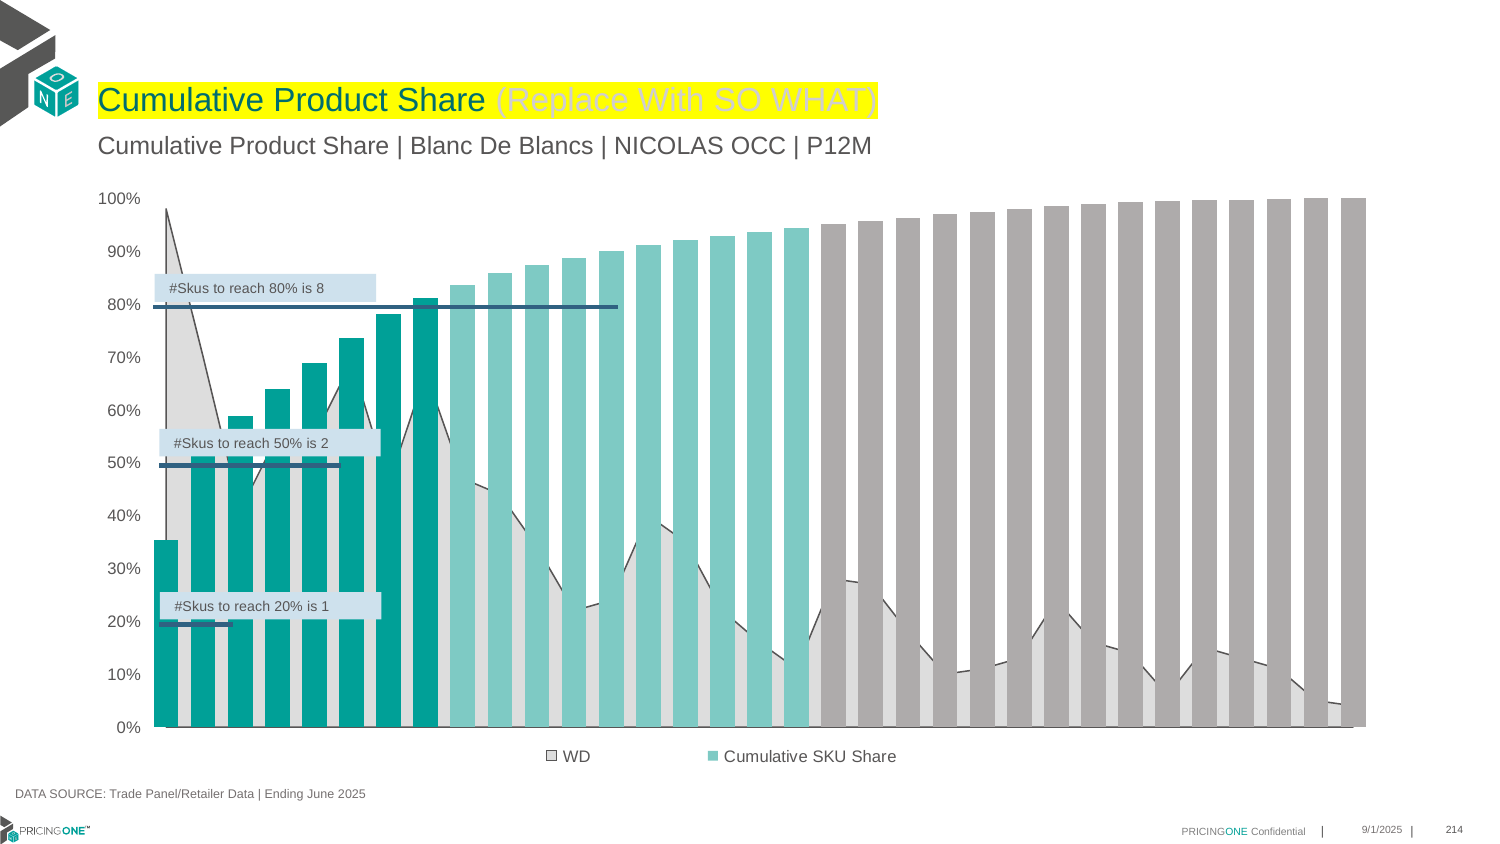

# Cumulative Product Share (Replace With SO WHAT)
Cumulative Product Share | Blanc De Blancs | NICOLAS OCC | P12M

### Chart

| Category | WD | Cumulative SKU Share |
|---|---|---|
| Ruinart | 0.98 | 0.3540180314973624 |
| Ruinart | 0.7 | 0.532297723234668 |
| Ruinart | 0.41 | 0.5882624743526979 |
| Nicolas | 0.55 | 0.6394360618945724 |
| De Bligny | 0.55 | 0.6880737982210536 |
| Malard | 0.69 | 0.7360074370300287 |
| Besserat De | 0.46 | 0.782081818331839 |
| Ayala | 0.67 | 0.8117529277804976 |
| Henriot | 0.47 | 0.8365998690818678 |
| Ruinart | 0.44 | 0.8578658144152964 |
| De Venoge | 0.34 | 0.8741975763643264 |
| Henriot | 0.22 | 0.8874654139598334 |
| Delamotte | 0.24 | 0.8997101098502142 |
| Nicolas | 0.4 | 0.9115257463158647 |
| Nicolas | 0.35 | 0.9206020033774678 |
| Perrier Jou | 0.22 | 0.9289191553030095 |
| Ruinart | 0.16 | 0.9366422249481554 |
| Delamotte | 0.11 | 0.9438977298355823 |
| Vesselle | 0.28 | 0.9508561935828113 |
| Deutz | 0.27 | 0.9572095735259334 |
| Deutz | 0.18 | 0.9634749412793673 |
| Ayala | 0.1 | 0.9693937610359036 |
| Nicolas | 0.11 | 0.974696495464622 |
| All Others | 0.13 | 0.9798067032283972 |
| Lanson | 0.24 | 0.9848784056591839 |
| Taittinger | 0.16 | 0.9899391065662596 |
| Laurent Per | 0.14 | 0.9931790552991591 |
| De Venoge | 0.06 | 0.994614754143449 |
| Besserat De | 0.15 | 0.9959899446073283 |
| Nicolas | 0.13 | 0.9972661213578082 |
| Taittinger | 0.11 | 0.9985367973464326 |
| Taittinger | 0.05 | 0.999807473335057 |
| Besserat De | 0.04 | 1.0000000000000002 |
#Skus to reach 80% is 8
#Skus to reach 50% is 2
#Skus to reach 20% is 1
DATA SOURCE: Trade Panel/Retailer Data | Ending June 2025

9/1/2025
214